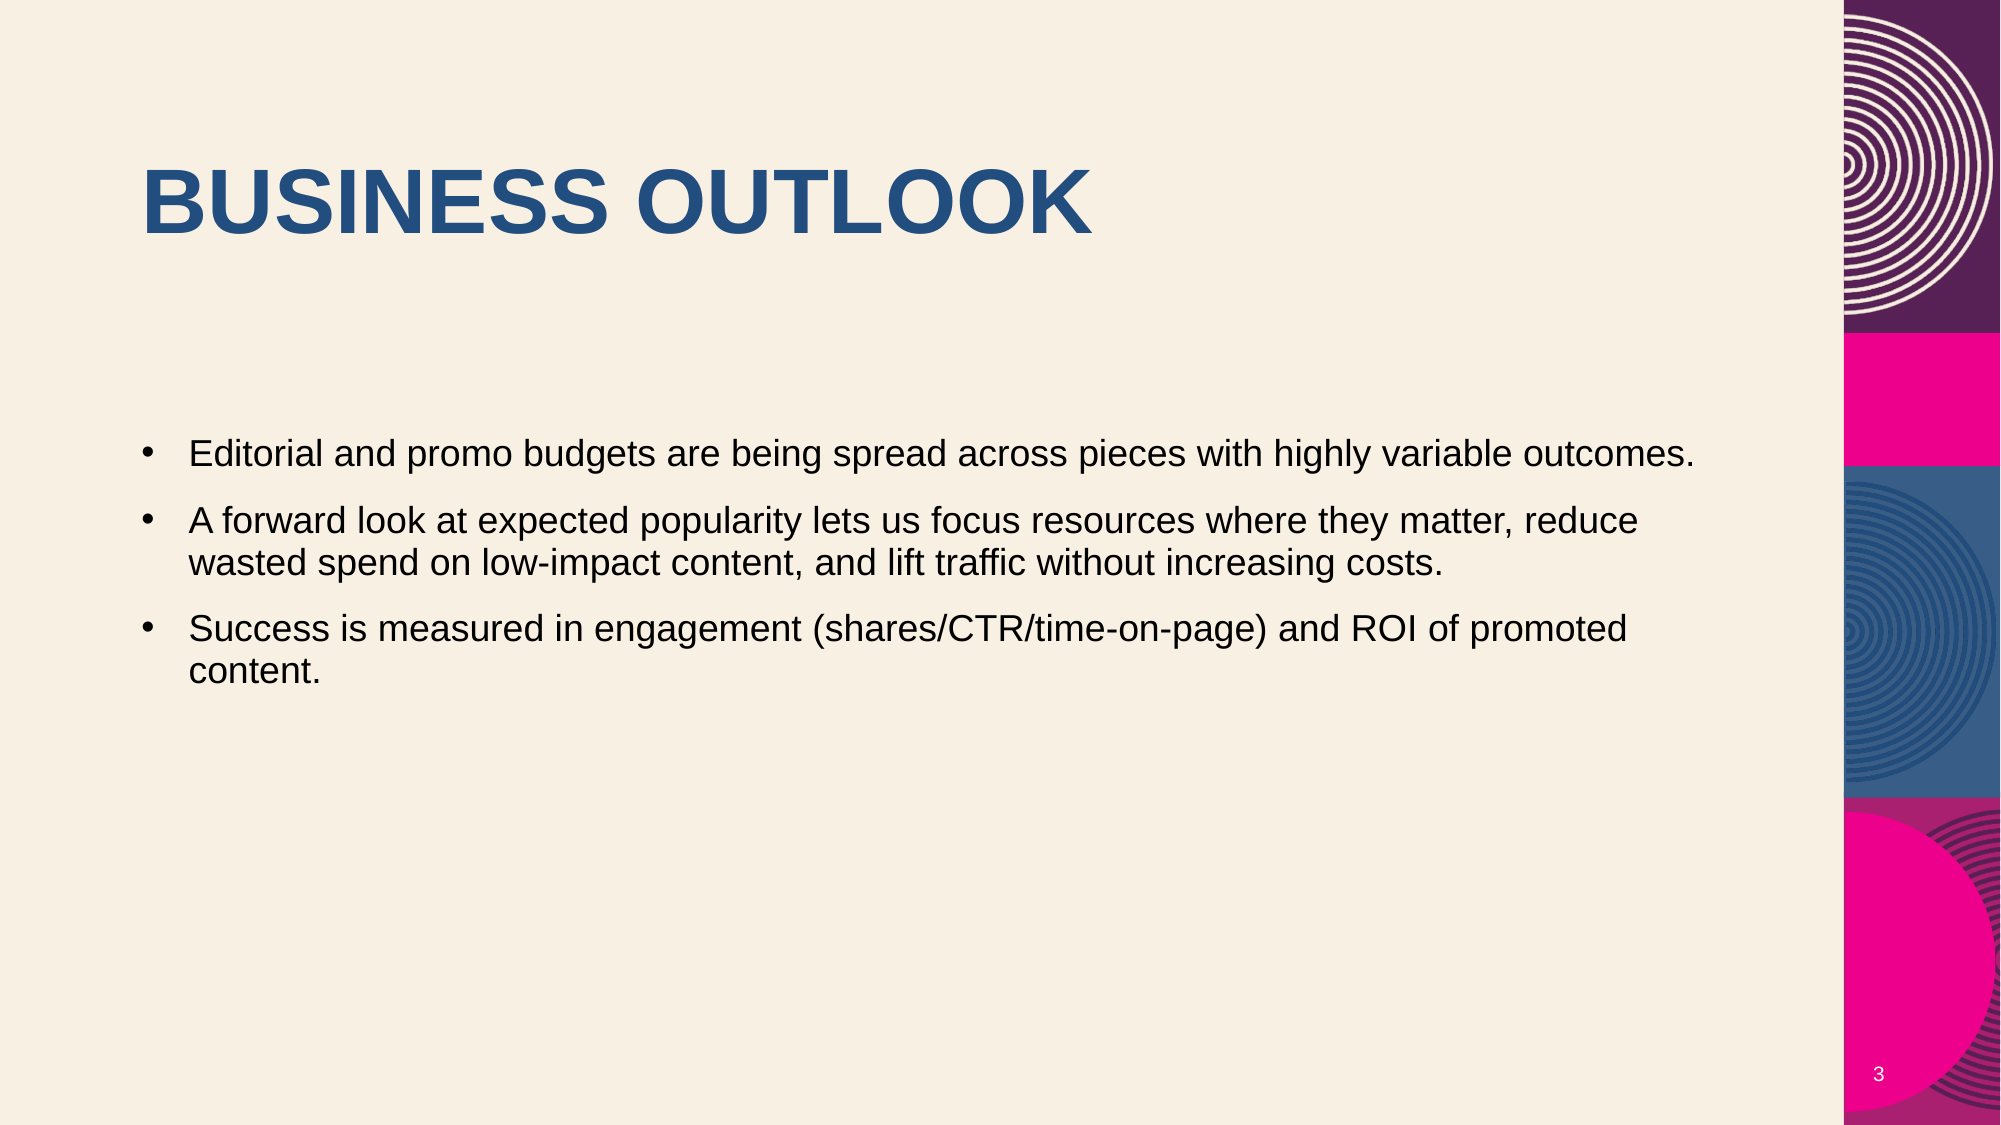

# Business Outlook​
Editorial and promo budgets are being spread across pieces with highly variable outcomes.
A forward look at expected popularity lets us focus resources where they matter, reduce wasted spend on low-impact content, and lift traffic without increasing costs.
Success is measured in engagement (shares/CTR/time-on-page) and ROI of promoted content.
3